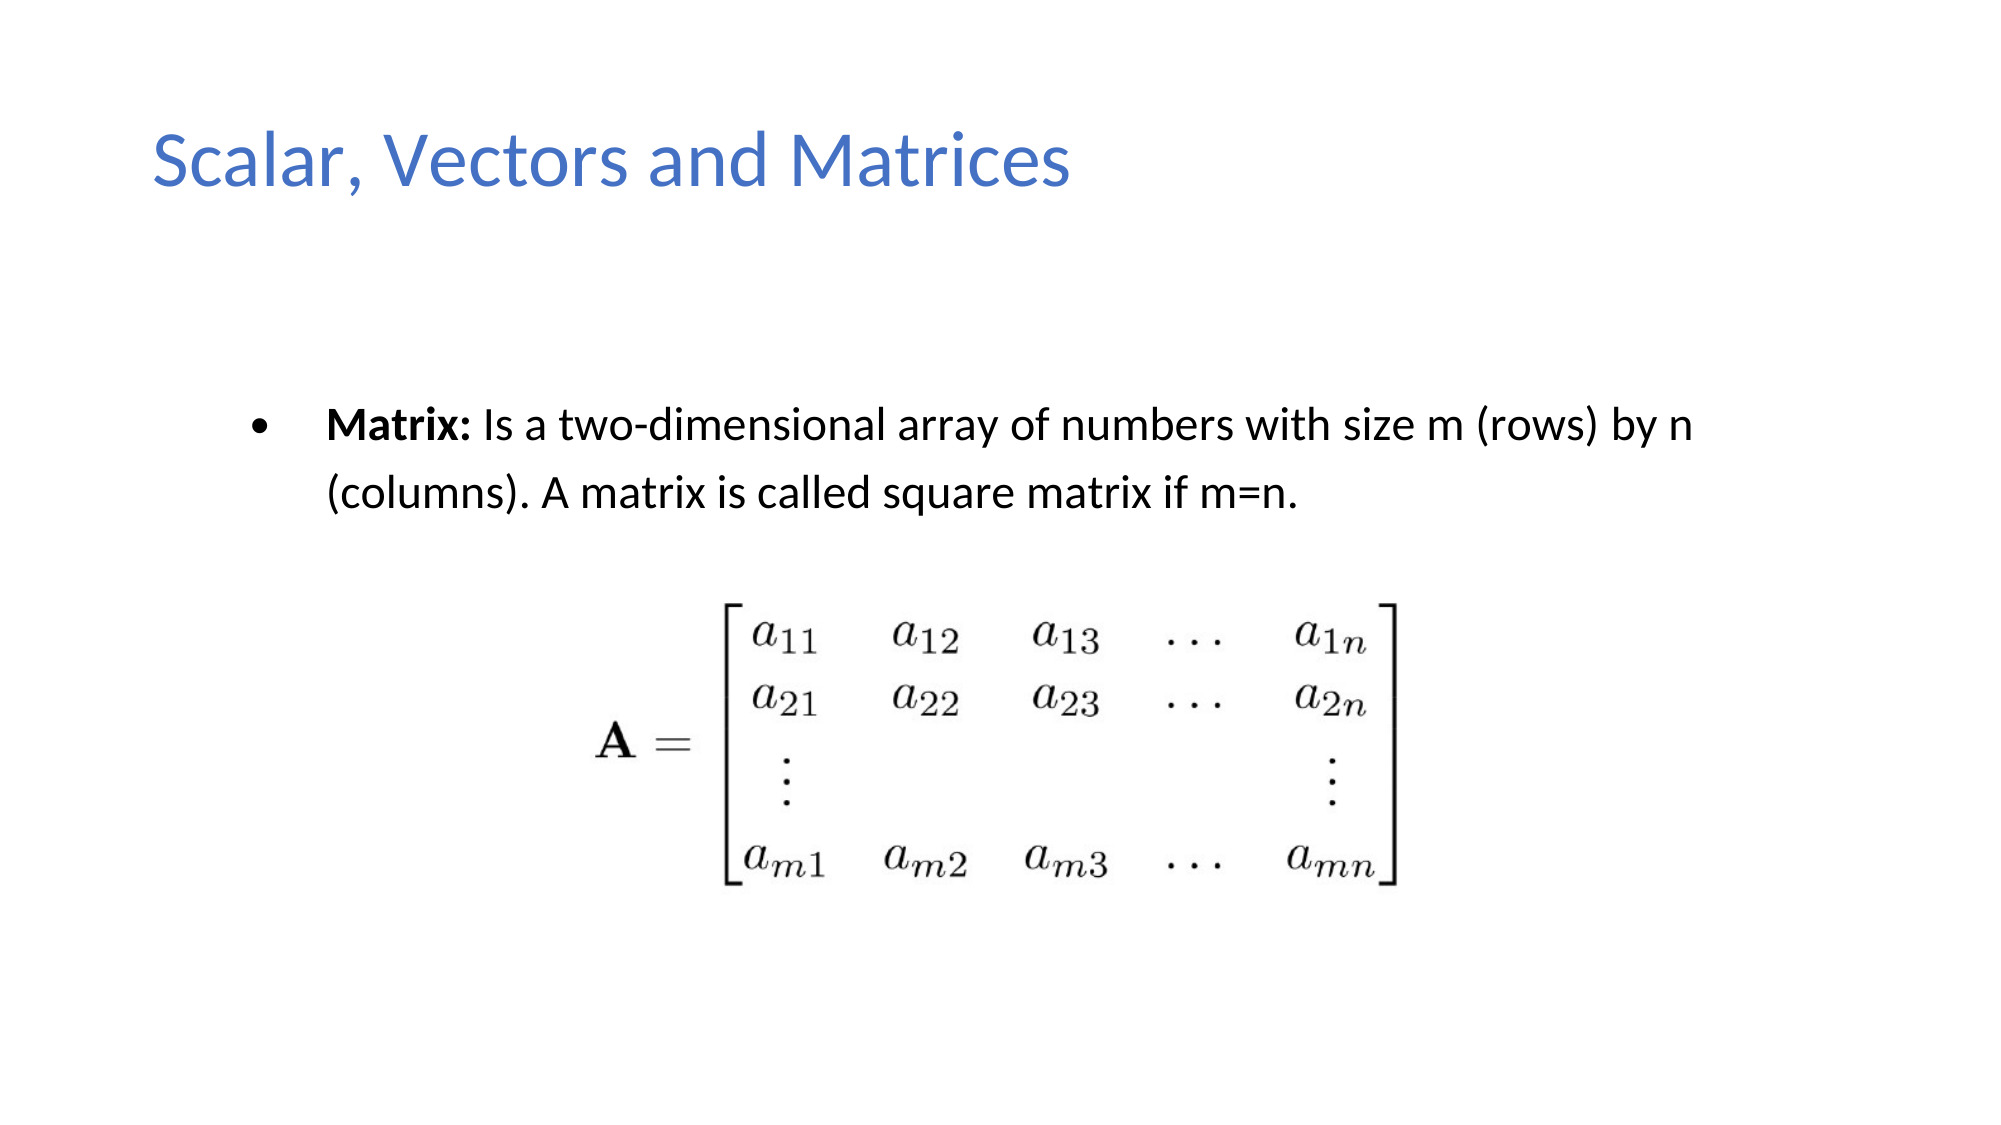

Scalar, Vectors and Matrices
•
Matrix: Is a two-dimensional array of numbers with size m (rows) by n
(columns). A matrix is called square matrix if m=n.